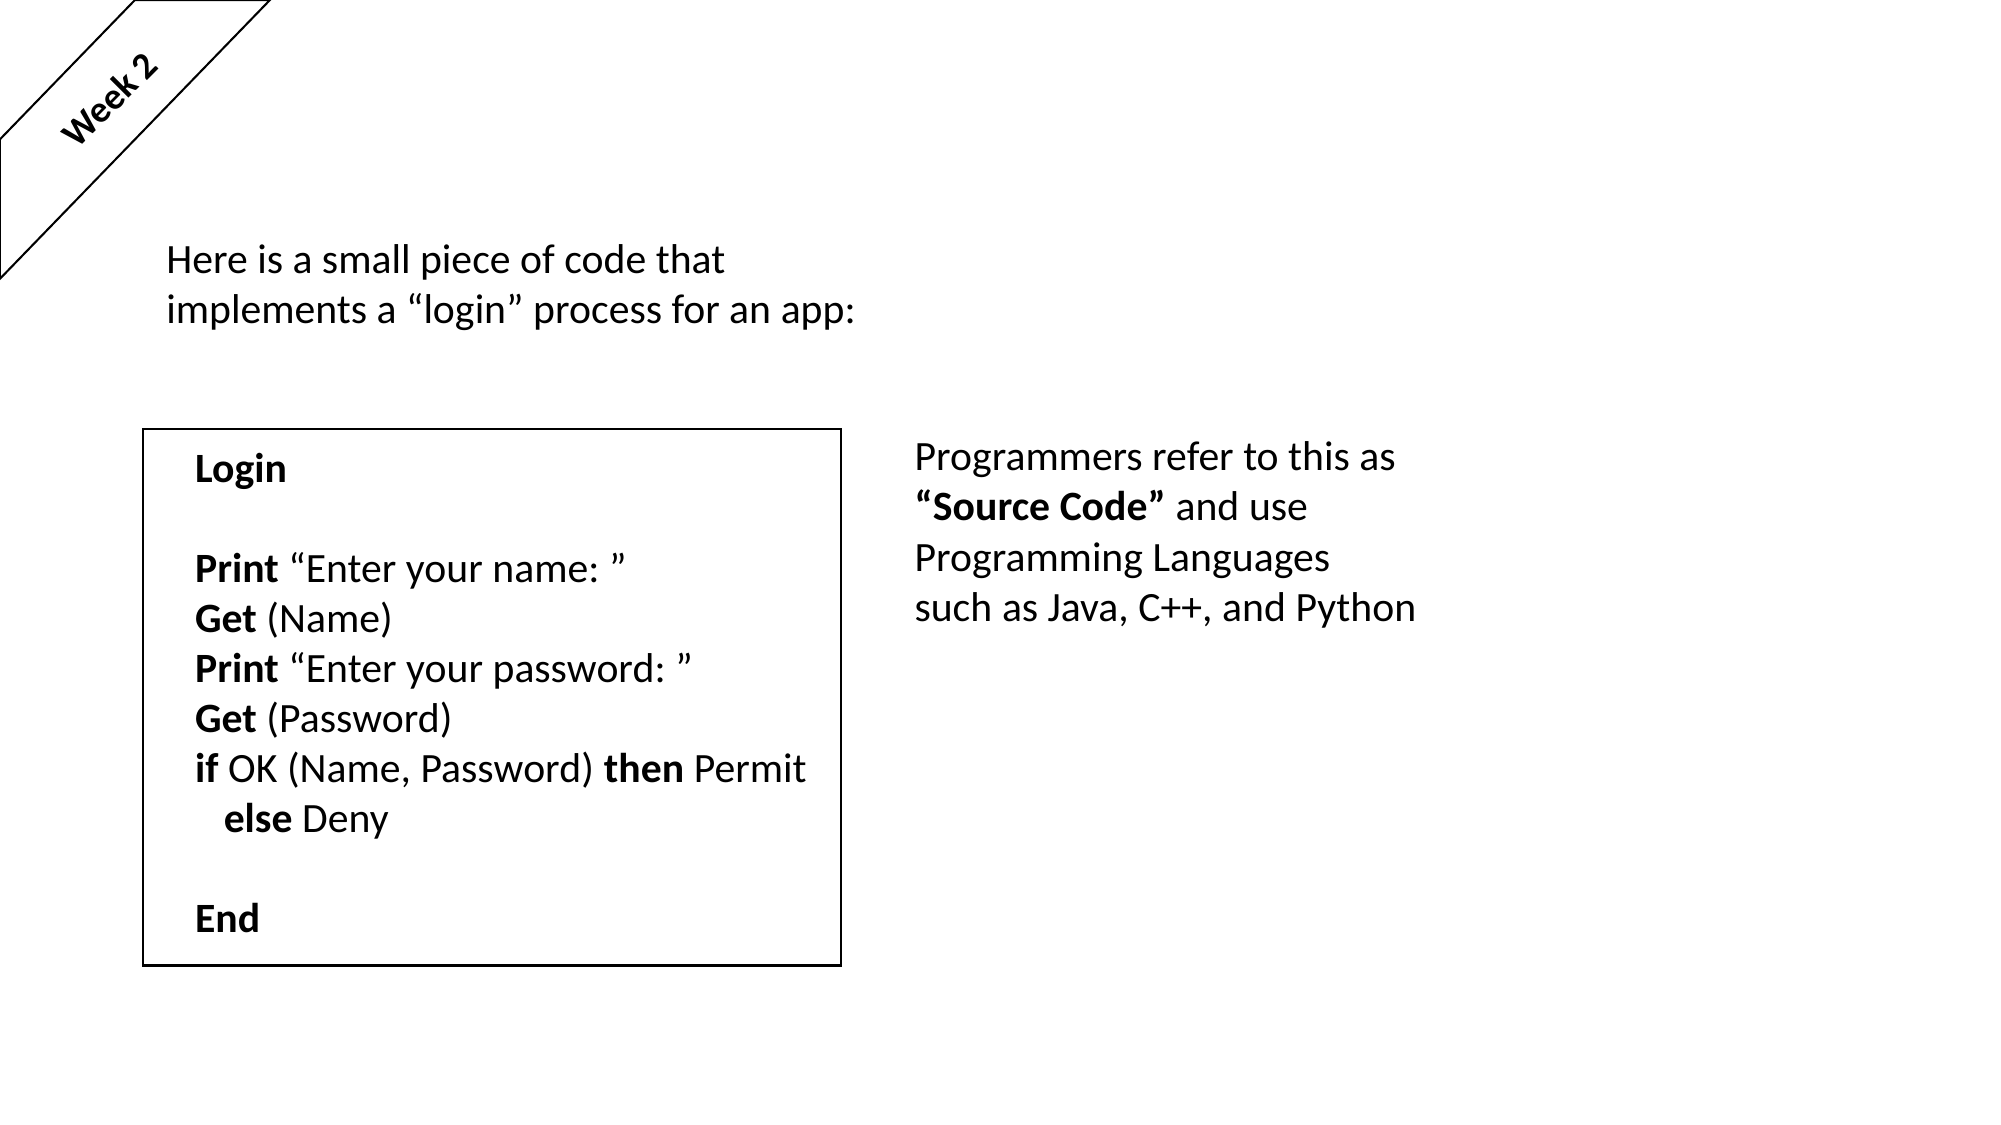

Week 2
Here is a small piece of code that
implements a “login” process for an app:
Programmers refer to this as
“Source Code” and use
Programming Languages
such as Java, C++, and Python

Login

Print “Enter your name: ”
Get (Name)
Print “Enter your password: ”
Get (Password)
if OK (Name, Password) then Permit
   else Deny

End